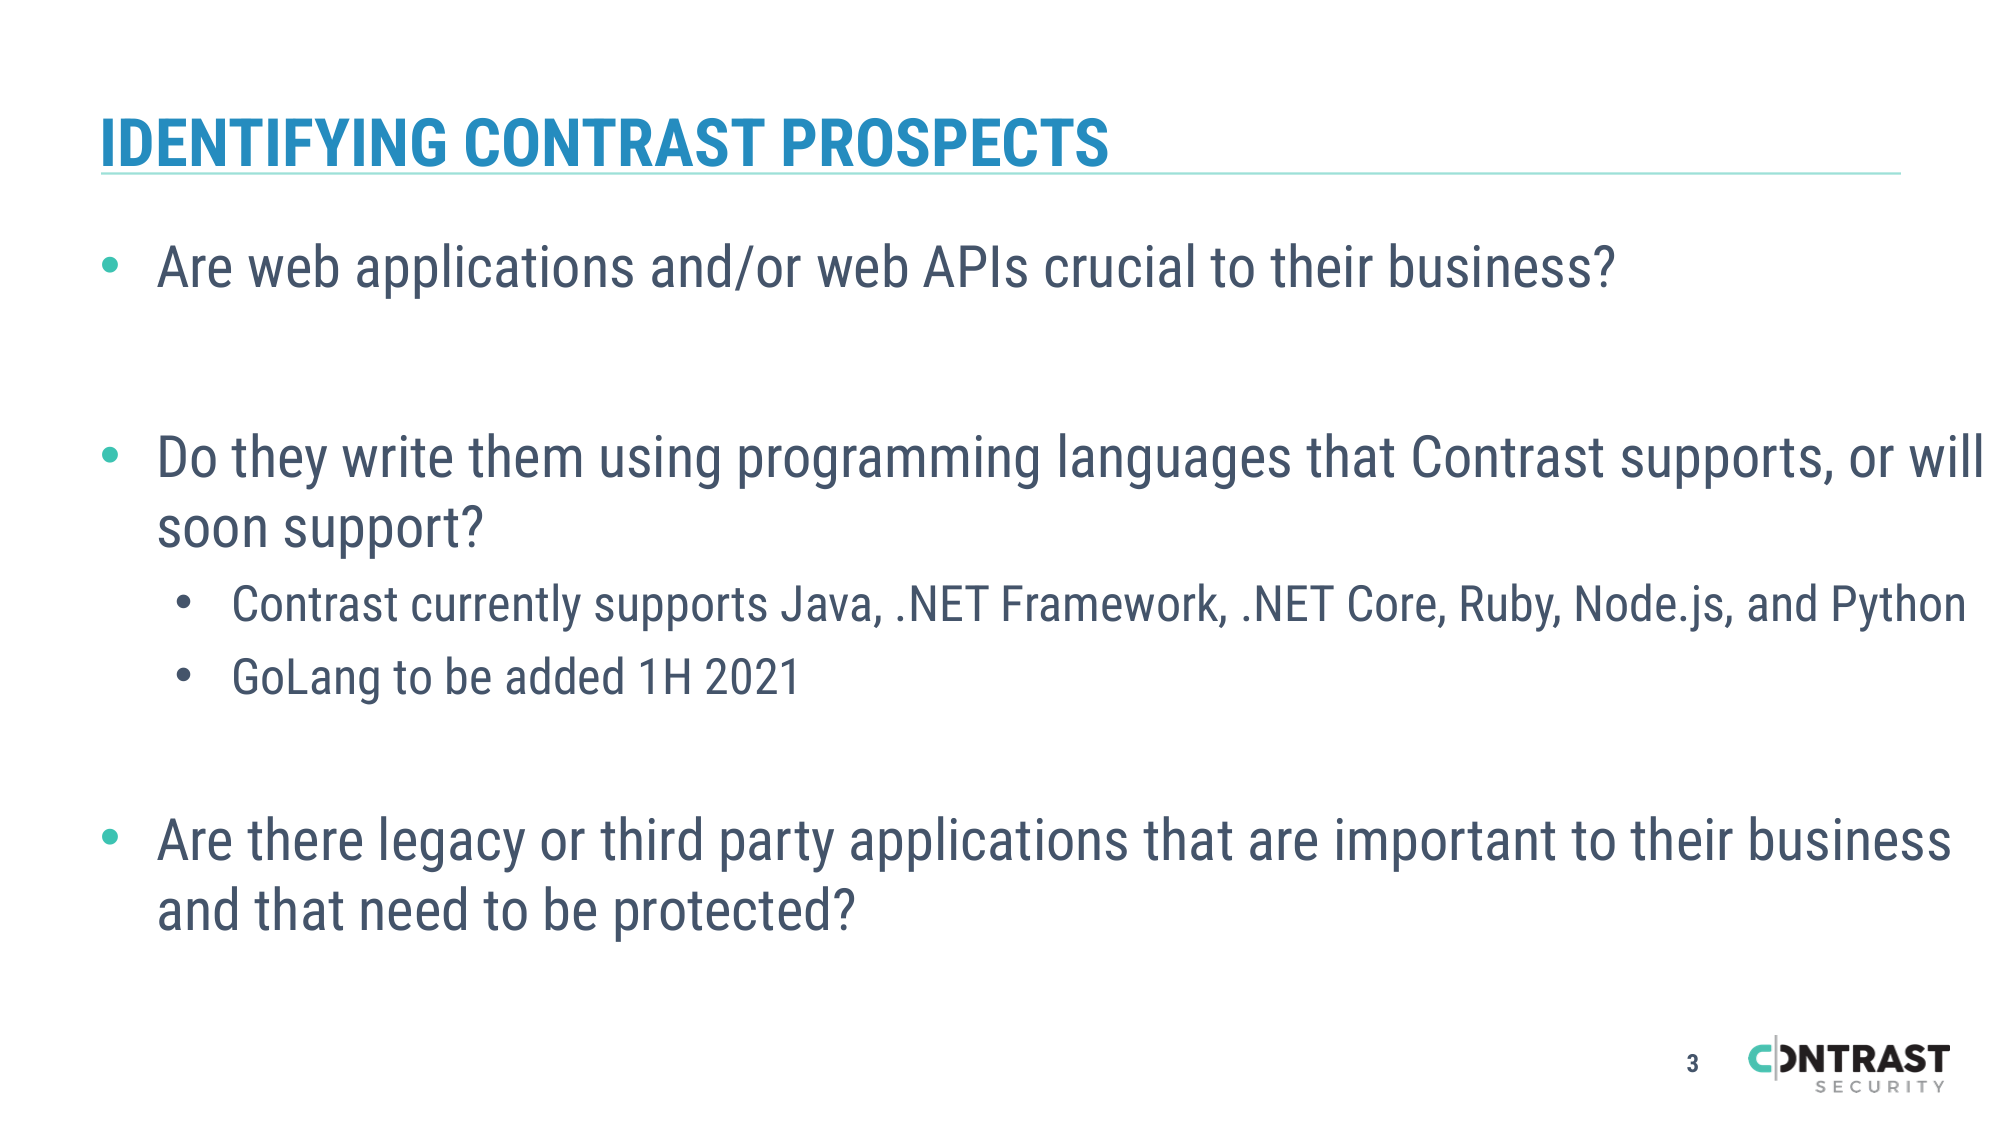

# Identifying Contrast Prospects
Are web applications and/or web APIs crucial to their business?

Do they write them using programming languages that Contrast supports, or will soon support?
Contrast currently supports Java, .NET Framework, .NET Core, Ruby, Node.js, and Python
GoLang to be added 1H 2021

Are there legacy or third party applications that are important to their business and that need to be protected?